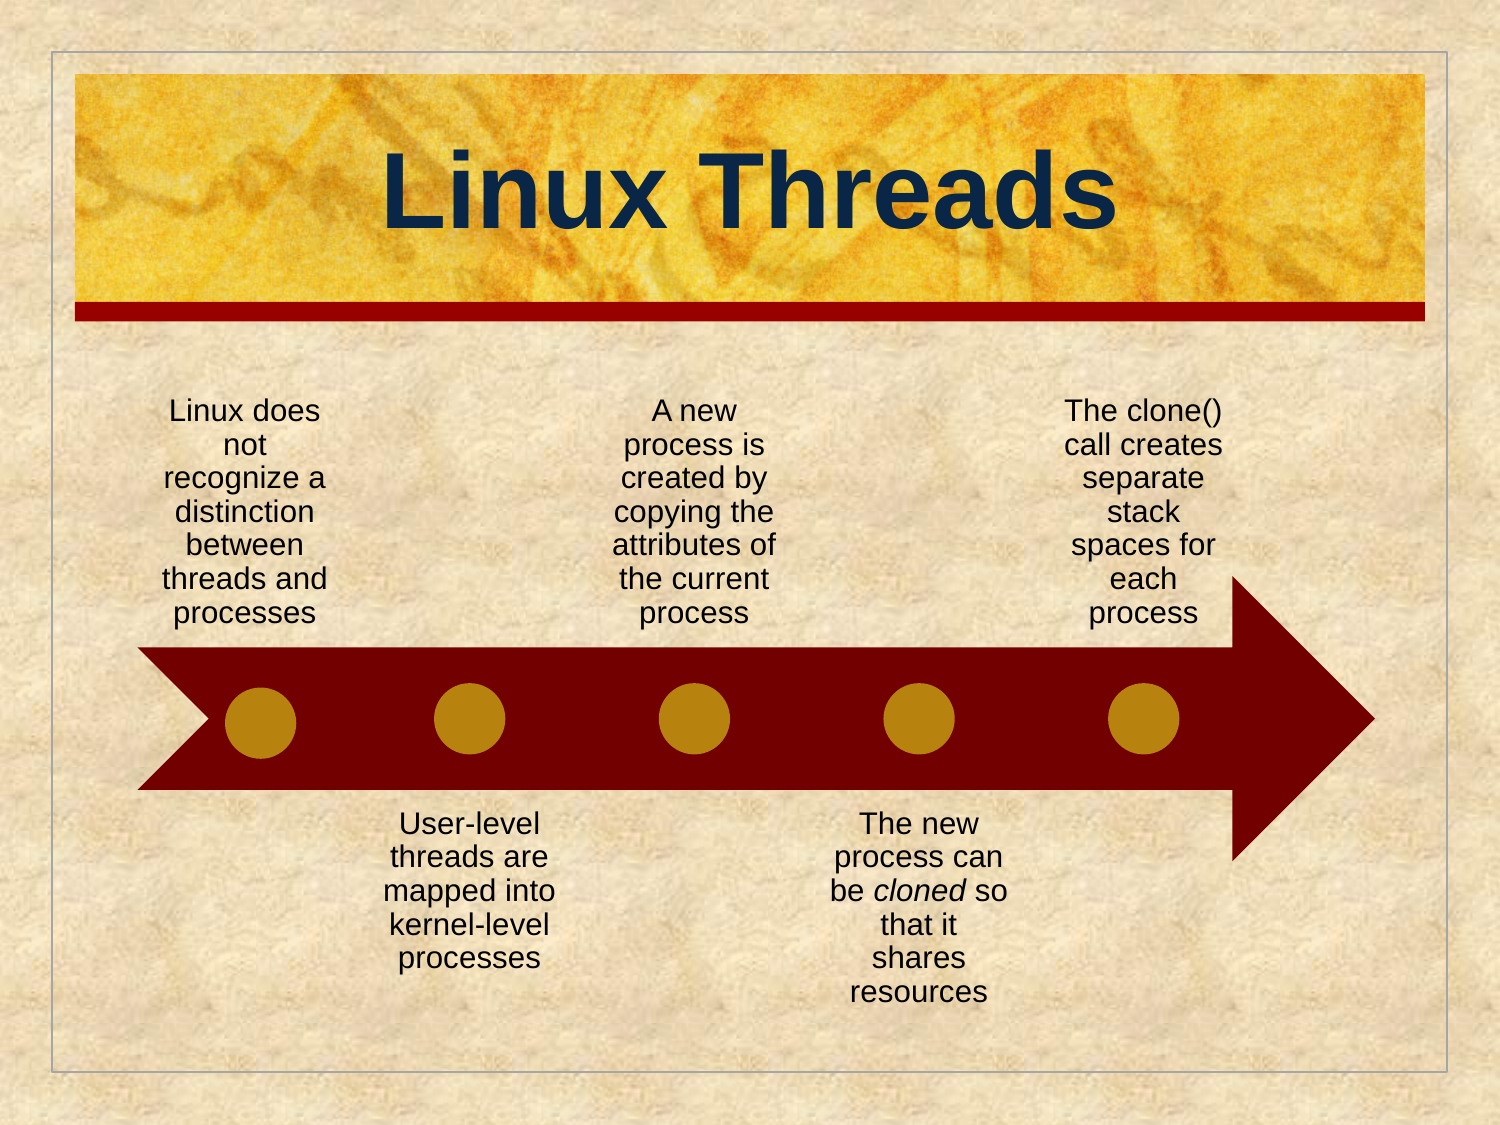

# Linux Threads
Linux does not recognize a distinction between threads and processes
User-level threads are mapped into kernel-level processes
A new process is created by copying the attributes of the current process
The new process can be cloned so that it shares resources
The clone() call creates separate stack spaces for each process